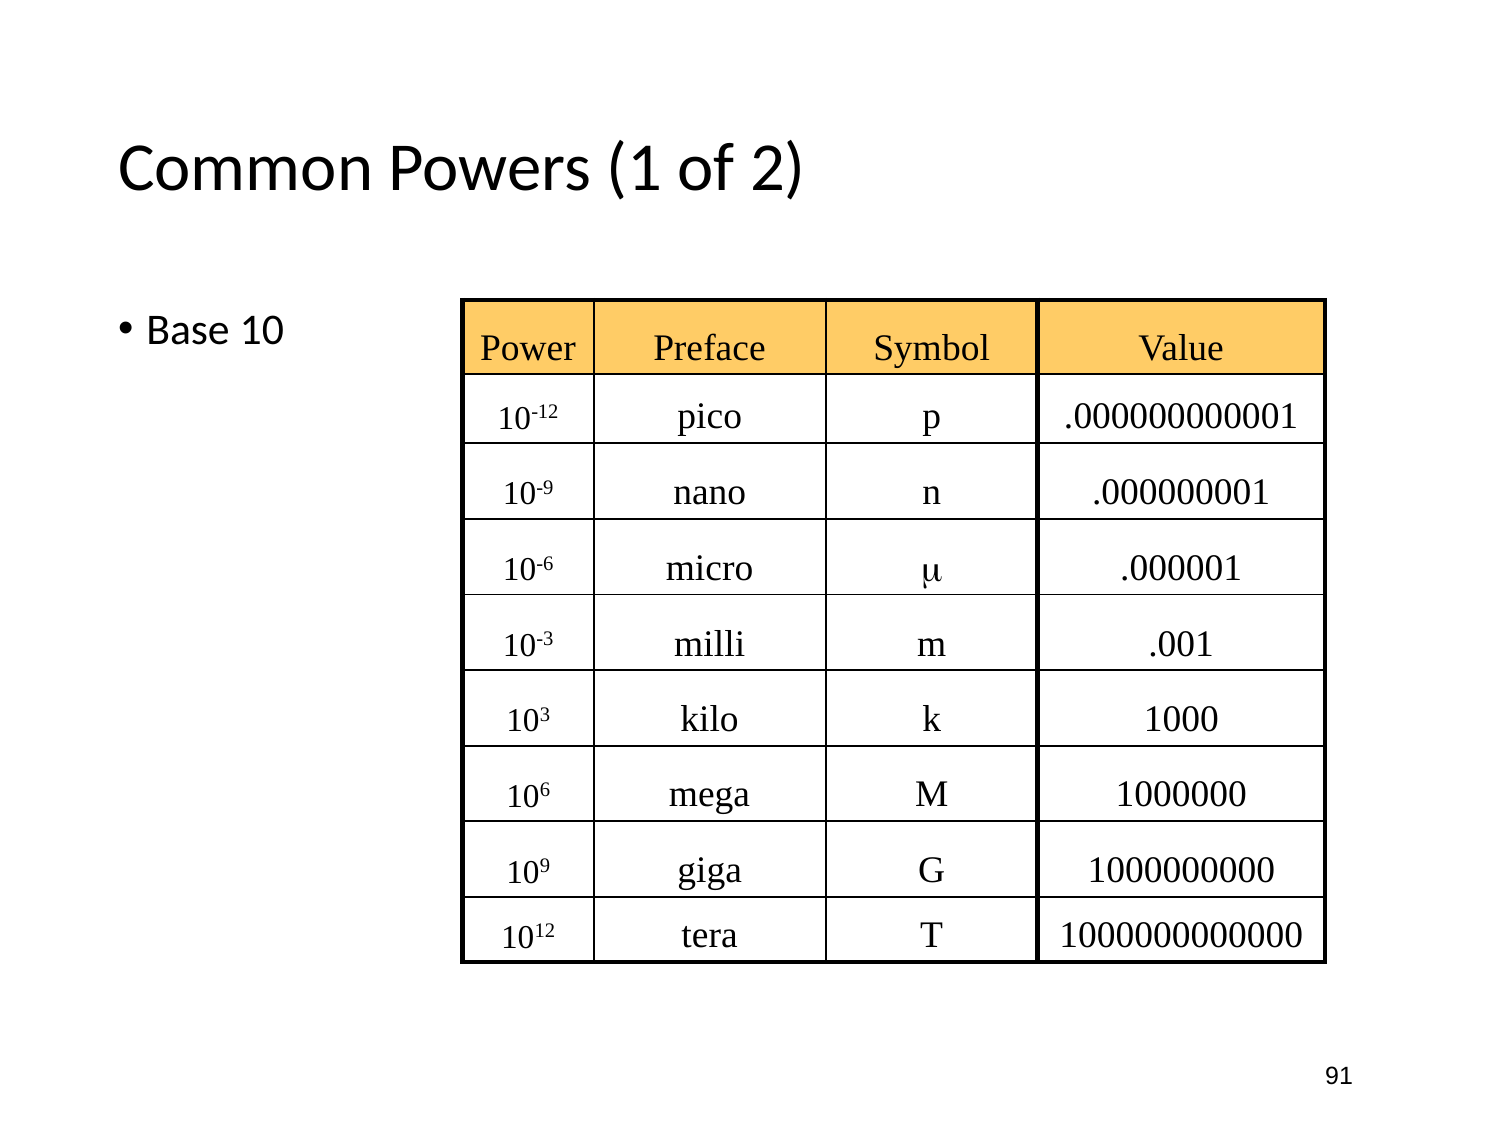

# Common Powers (1 of 2)
Base 10
| Power | Preface | Symbol |
| --- | --- | --- |
| 10-12 | pico | p |
| 10-9 | nano | n |
| 10-6 | micro | μ |
| 10-3 | milli | m |
| 103 | kilo | k |
| 106 | mega | M |
| 109 | giga | G |
| 1012 | tera | T |
| Value |
| --- |
| .000000000001 |
| .000000001 |
| .000001 |
| .001 |
| 1000 |
| 1000000 |
| 1000000000 |
| 1000000000000 |